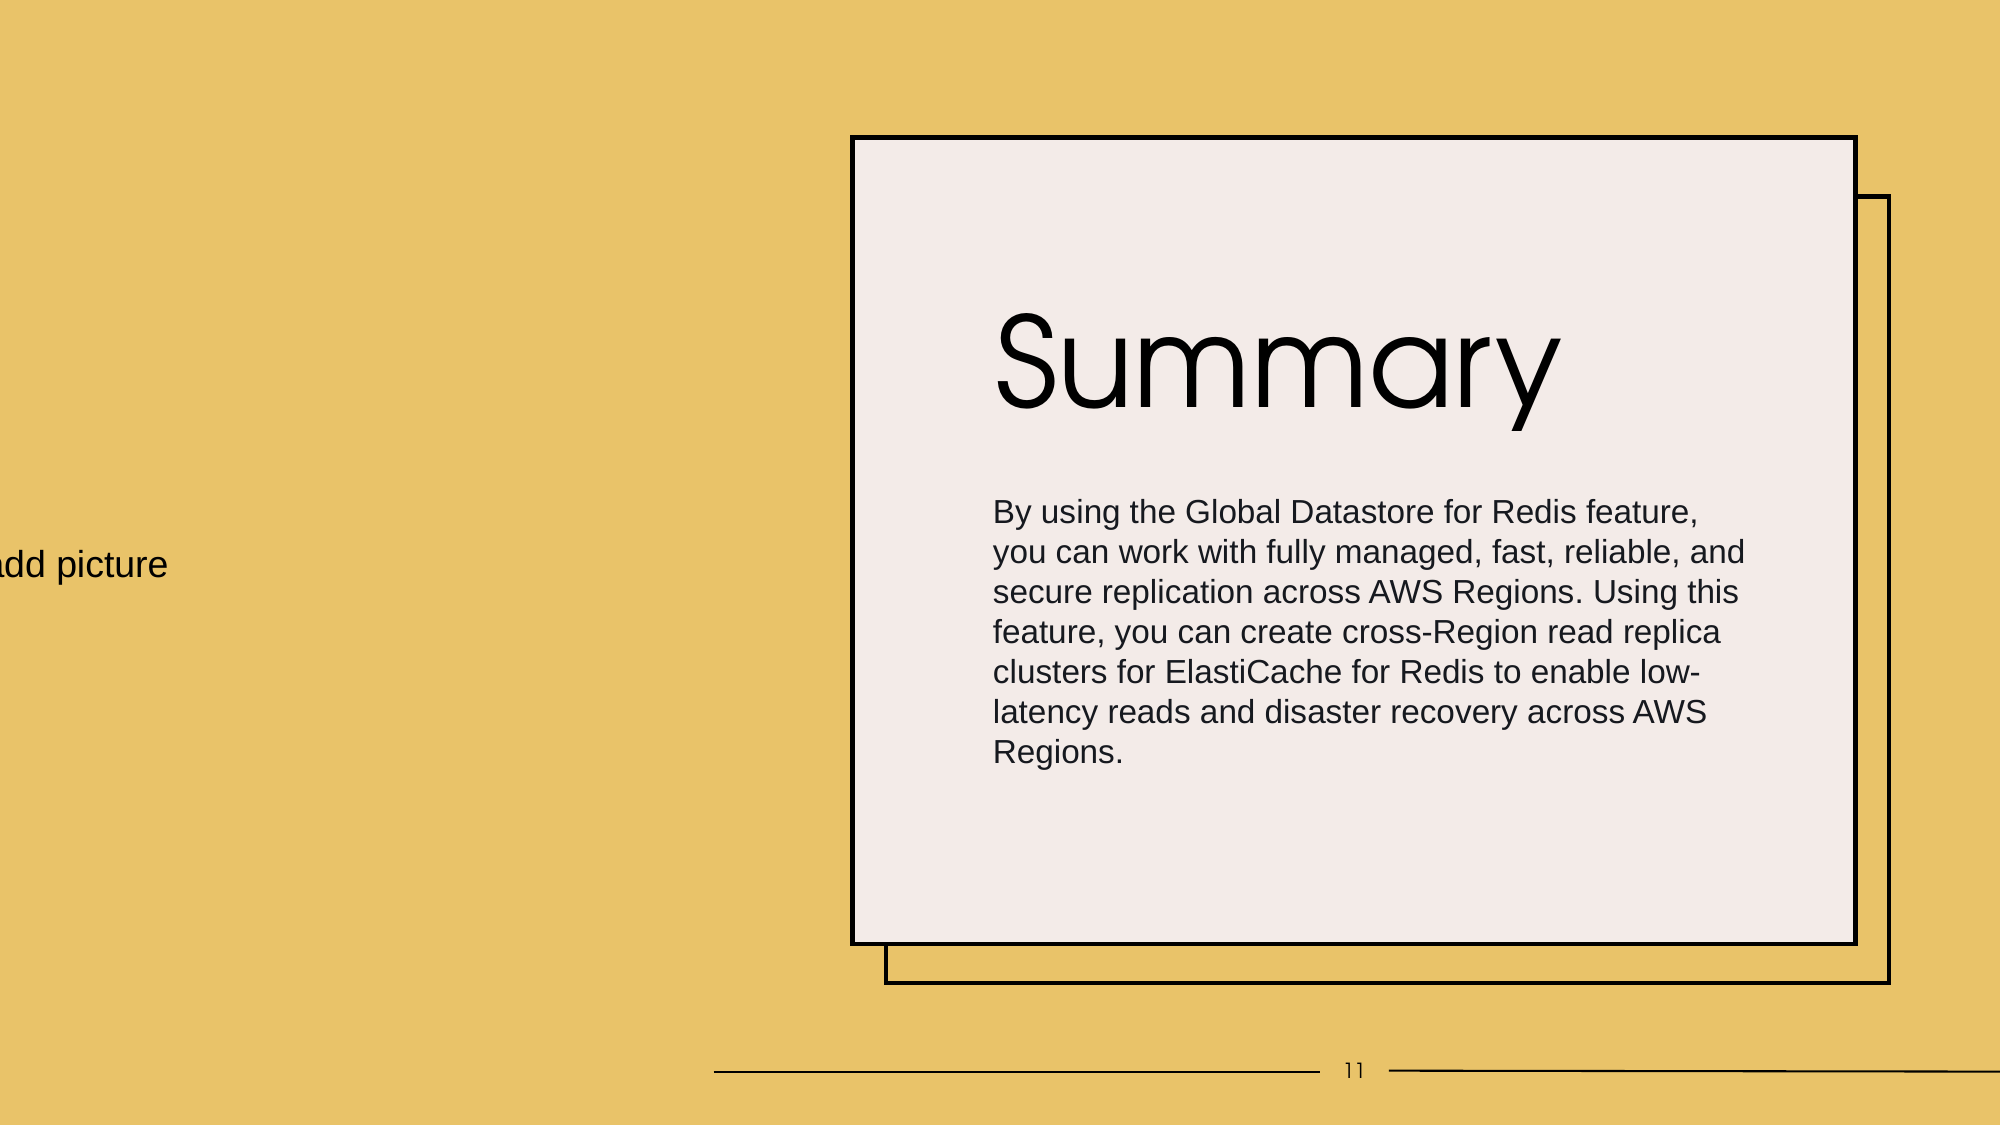

# Summary
By using the Global Datastore for Redis feature, you can work with fully managed, fast, reliable, and secure replication across AWS Regions. Using this feature, you can create cross-Region read replica clusters for ElastiCache for Redis to enable low-latency reads and disaster recovery across AWS Regions.
11